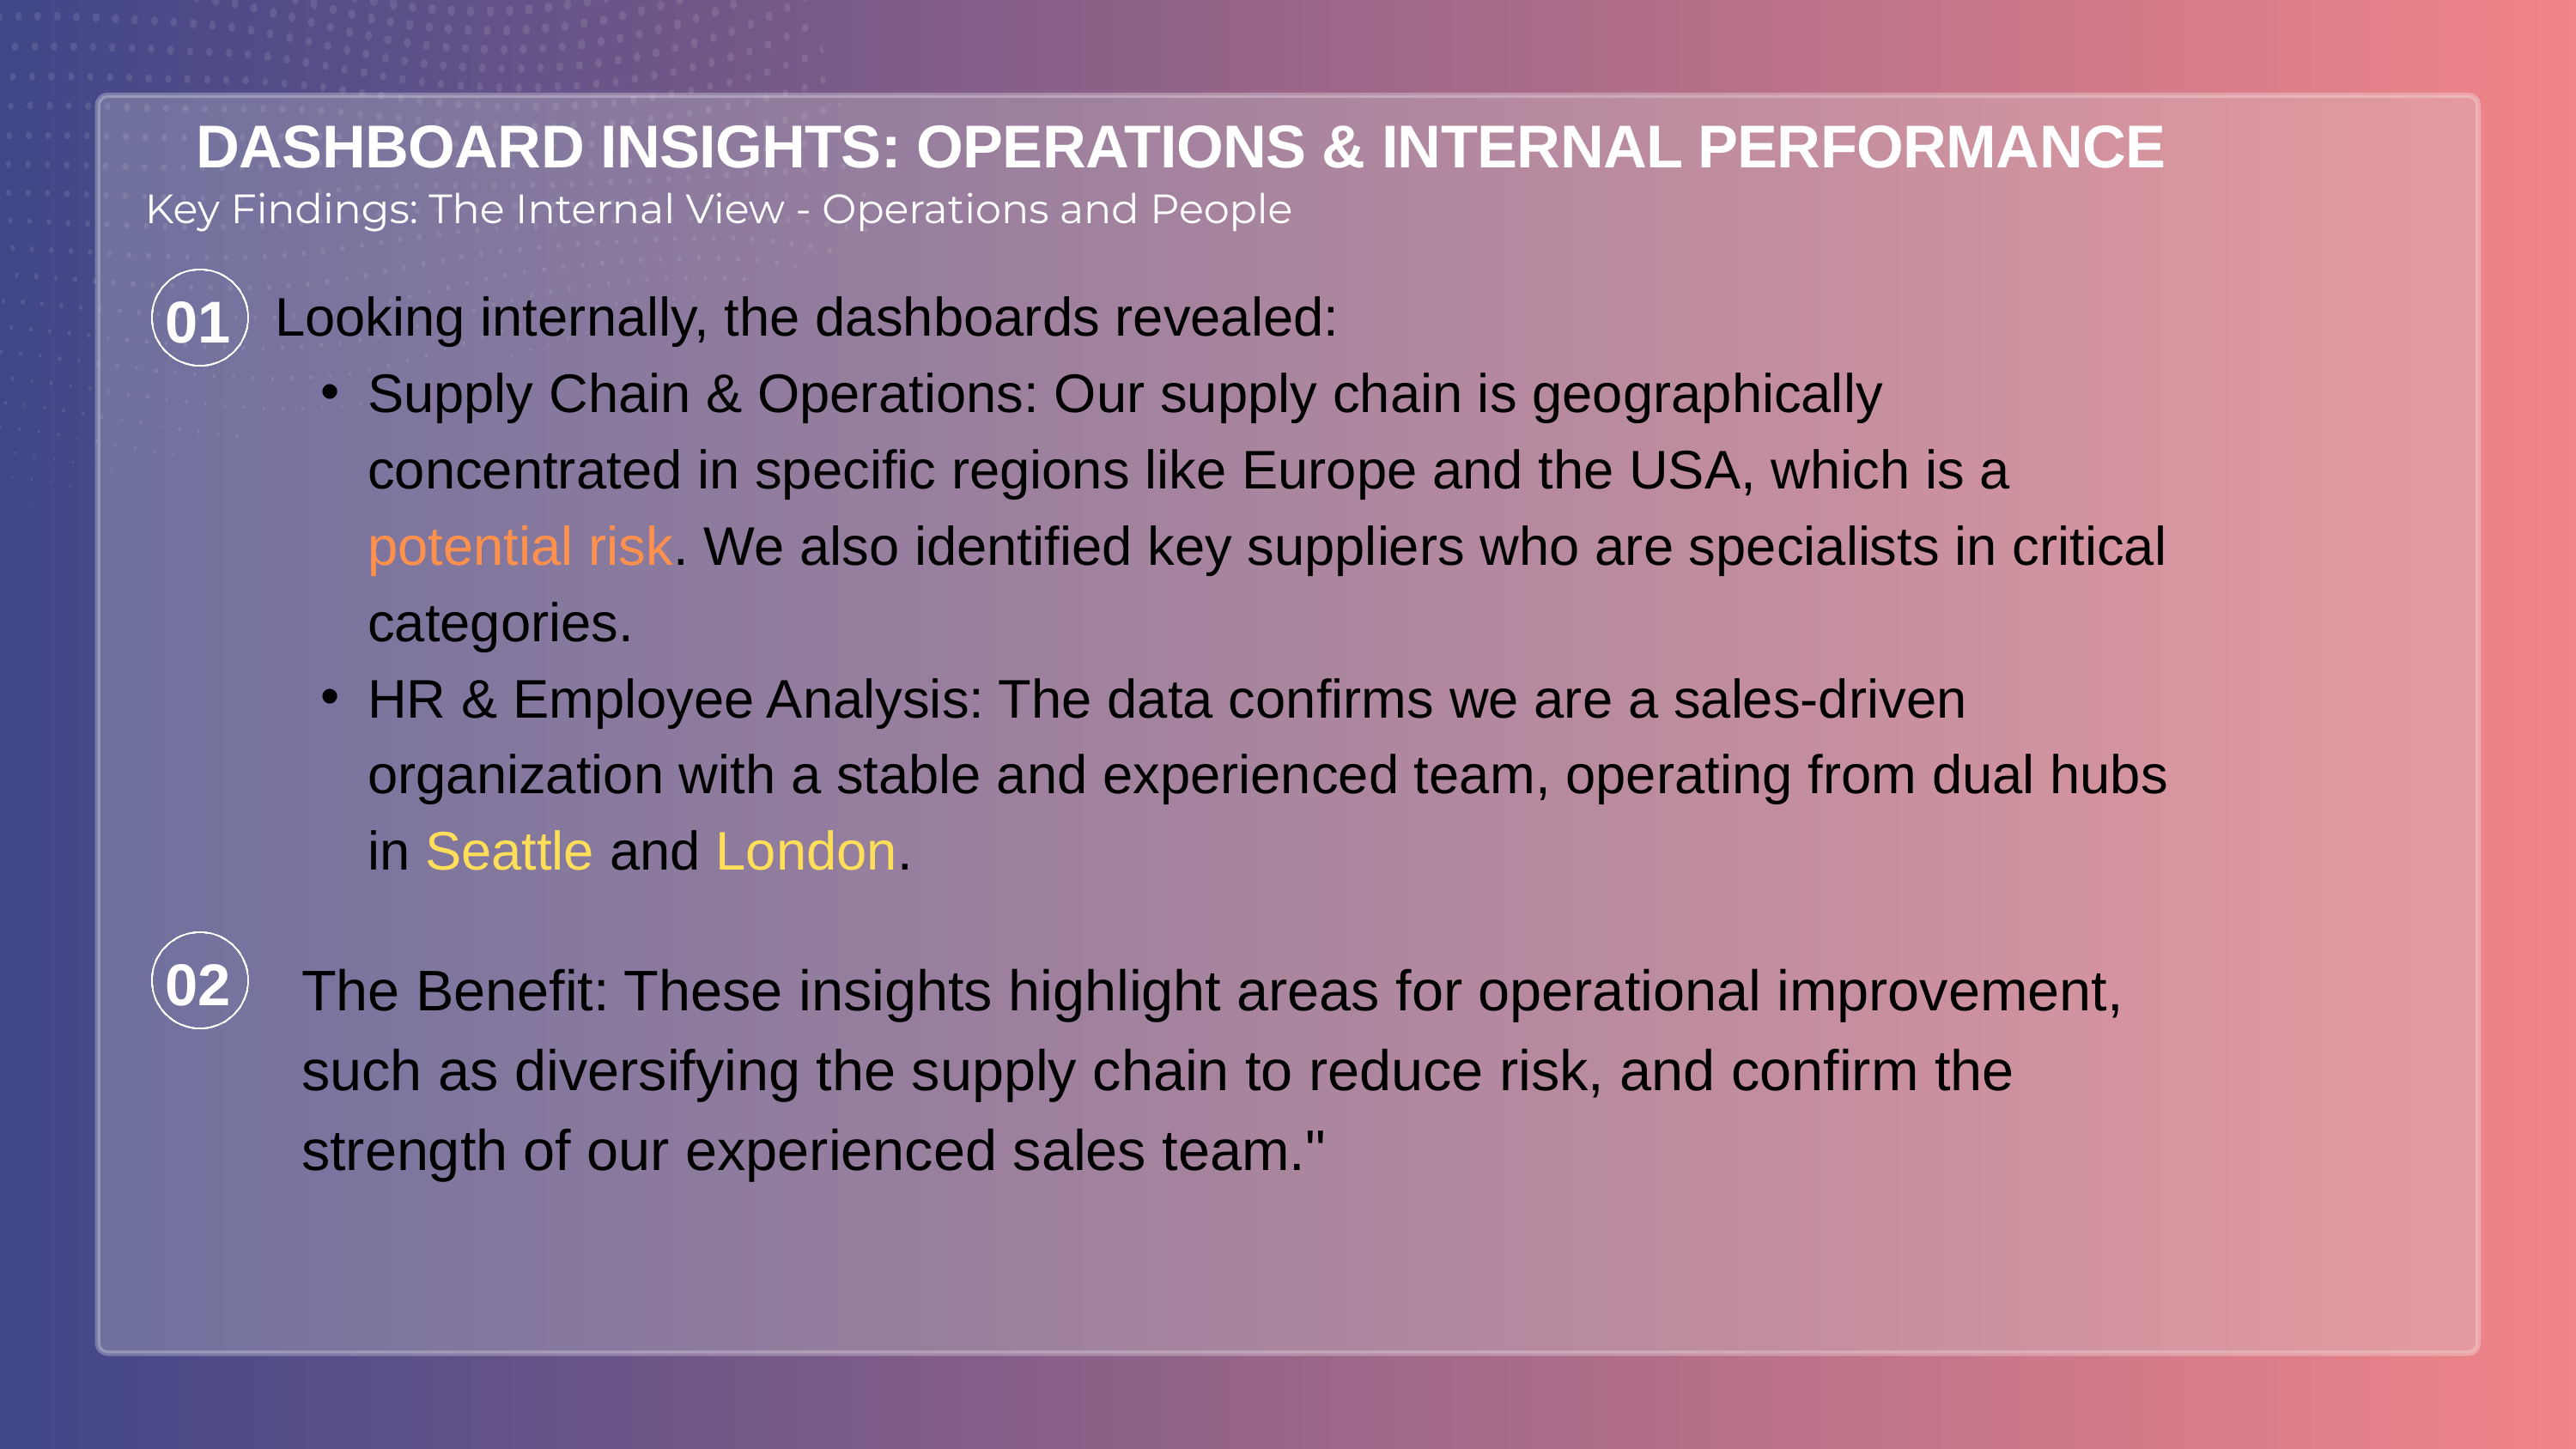

DASHBOARD INSIGHTS: OPERATIONS & INTERNAL PERFORMANCE
Key Findings: The Internal View - Operations and People

Looking internally, the dashboards revealed:
Supply Chain & Operations: Our supply chain is geographically concentrated in specific regions like Europe and the USA, which is a potential risk. We also identified key suppliers who are specialists in critical categories.
HR & Employee Analysis: The data confirms we are a sales-driven organization with a stable and experienced team, operating from dual hubs in Seattle and London.

01

02
The Benefit: These insights highlight areas for operational improvement, such as diversifying the supply chain to reduce risk, and confirm the strength of our experienced sales team."